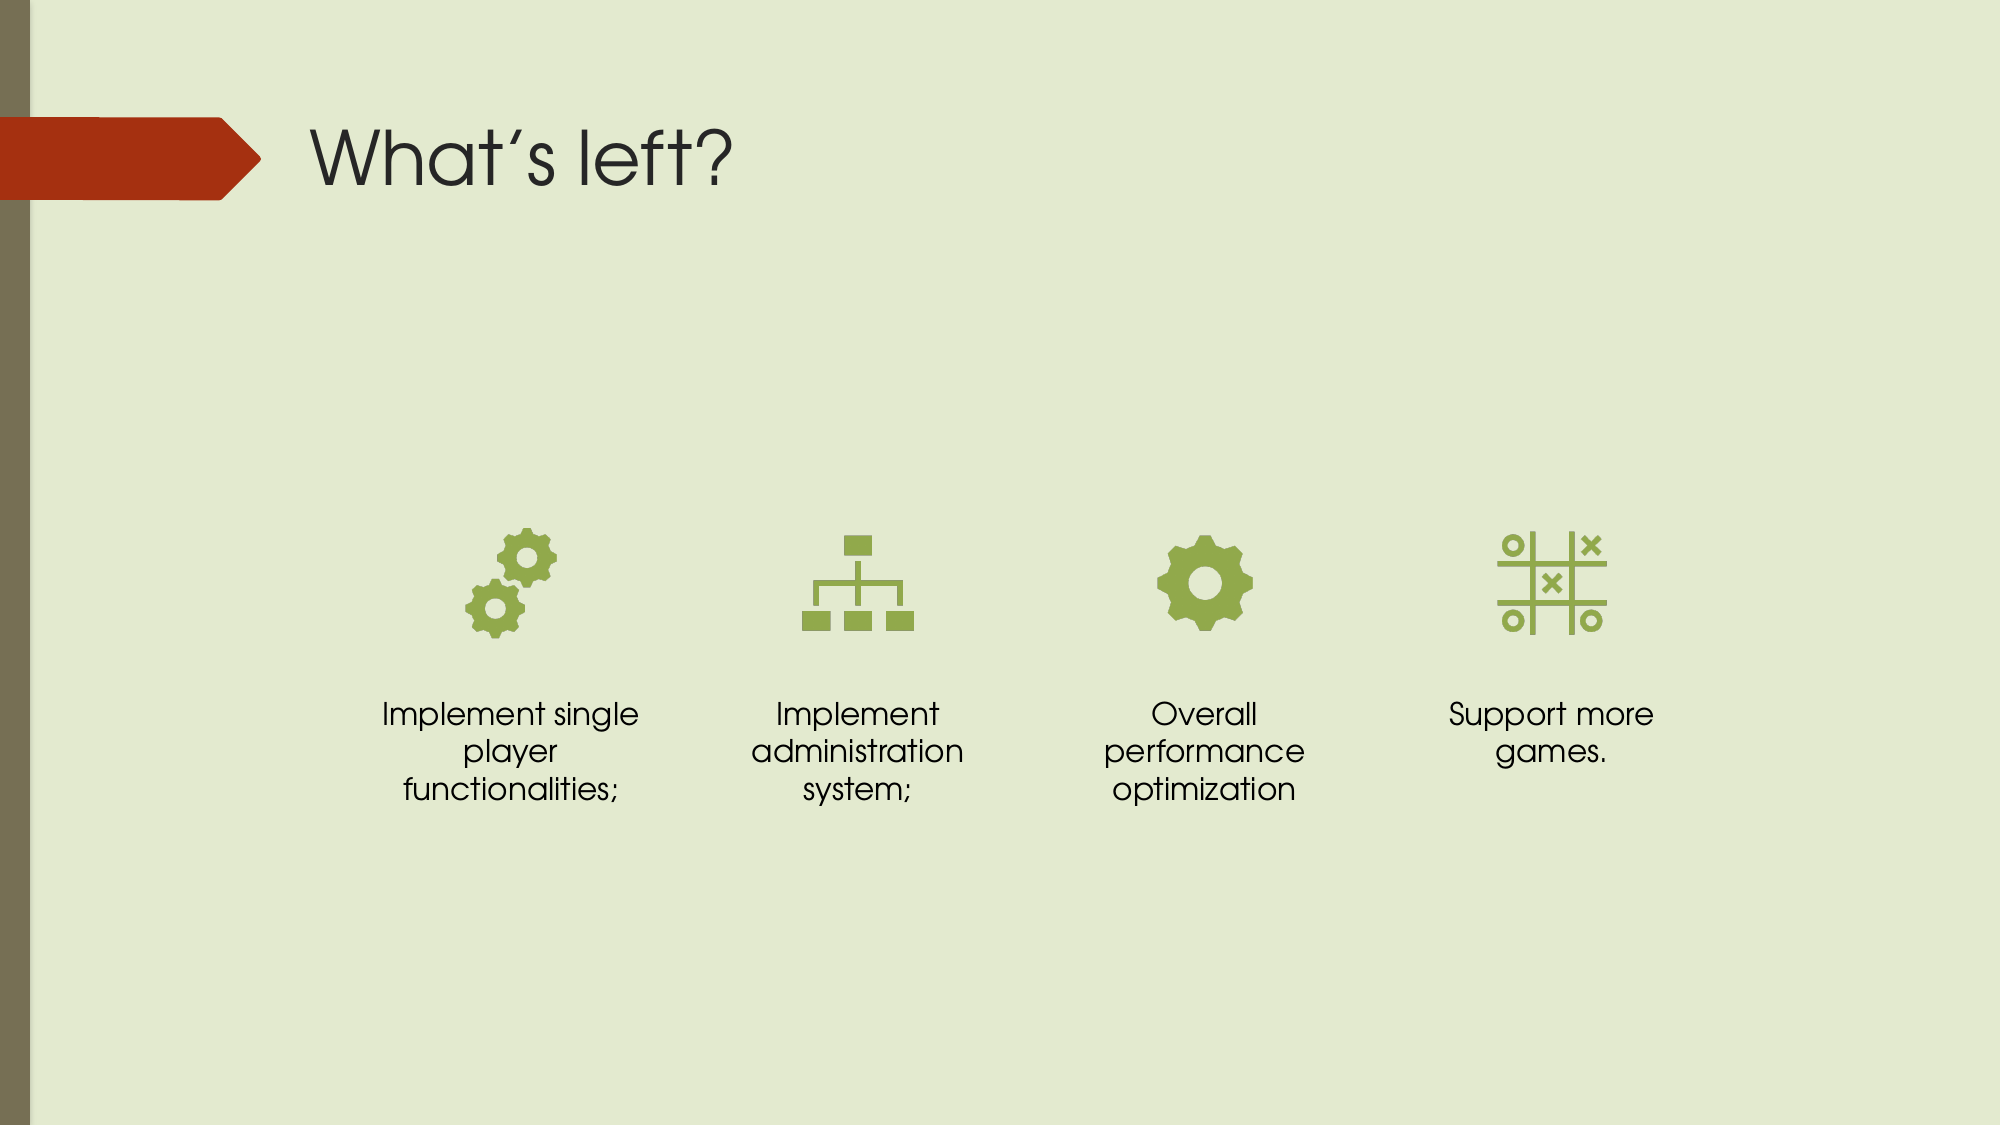

# What’s left?

Implement single player functionalities;
Implement administration system;
Overall performance optimization
Support more games.